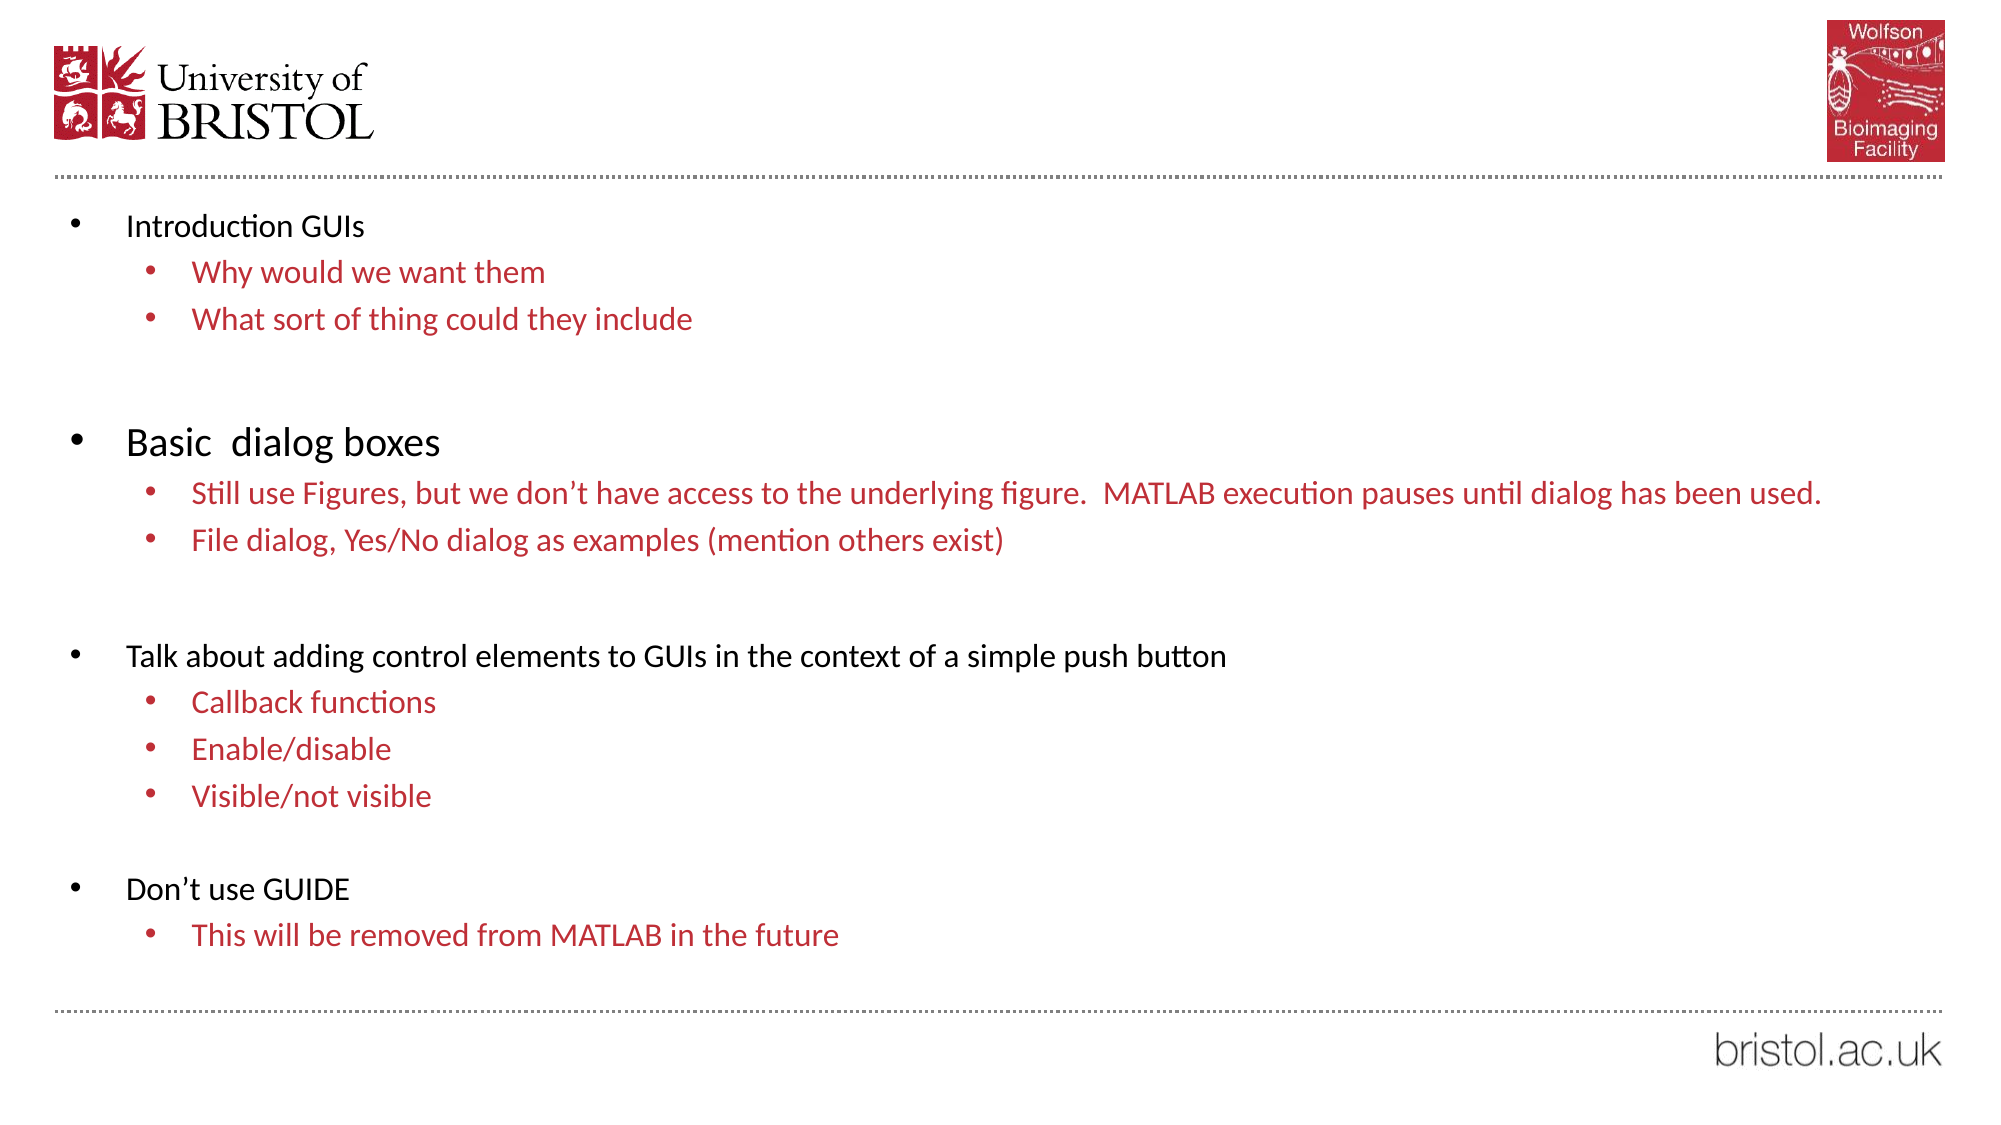

#
Introduction GUIs
Why would we want them
What sort of thing could they include

Basic  dialog boxes
Still use Figures, but we don’t have access to the underlying figure.  MATLAB execution pauses until dialog has been used.
File dialog, Yes/No dialog as examples (mention others exist)

Talk about adding control elements to GUIs in the context of a simple push button
Callback functions
Enable/disable
Visible/not visible

Don’t use GUIDE
This will be removed from MATLAB in the future